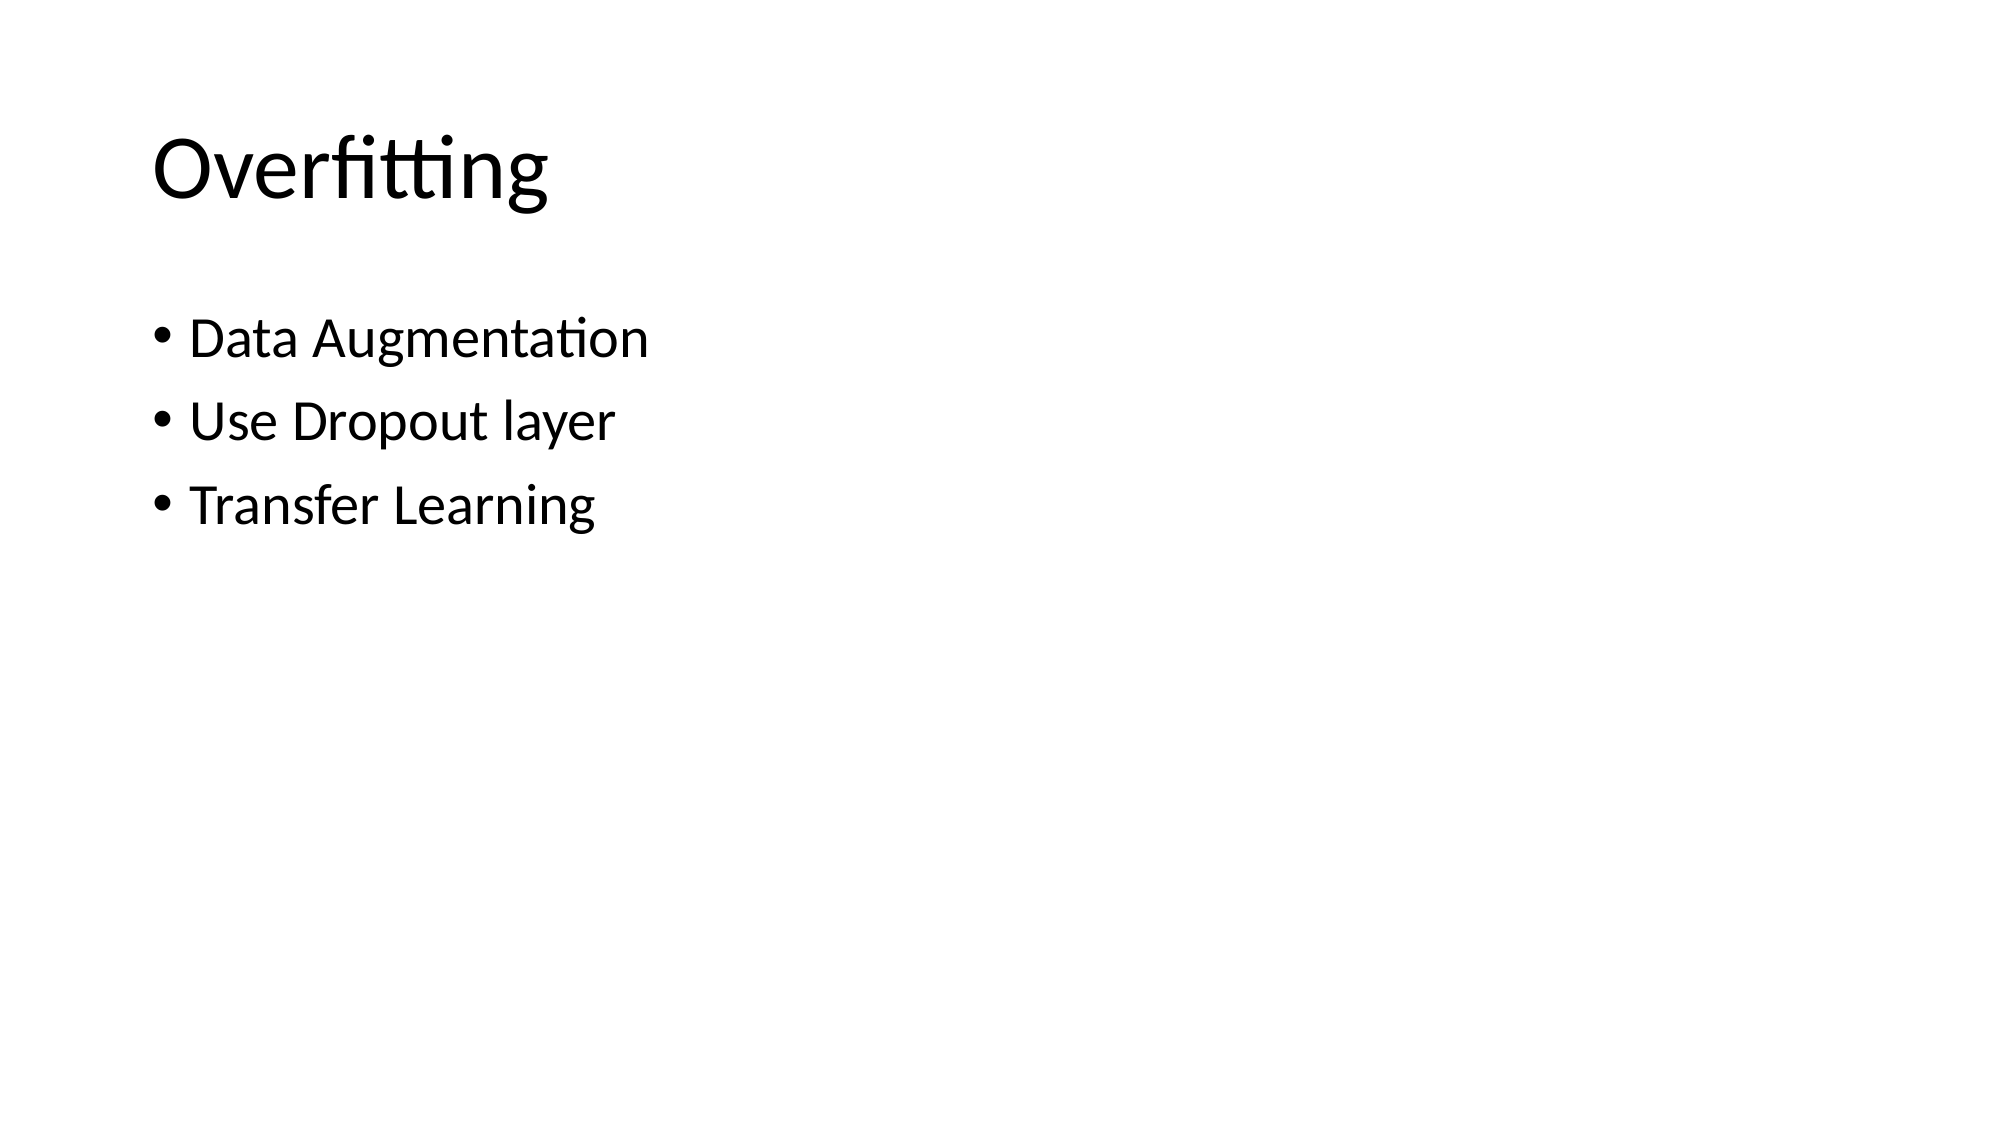

# Overfitting
Data Augmentation
Use Dropout layer
Transfer Learning